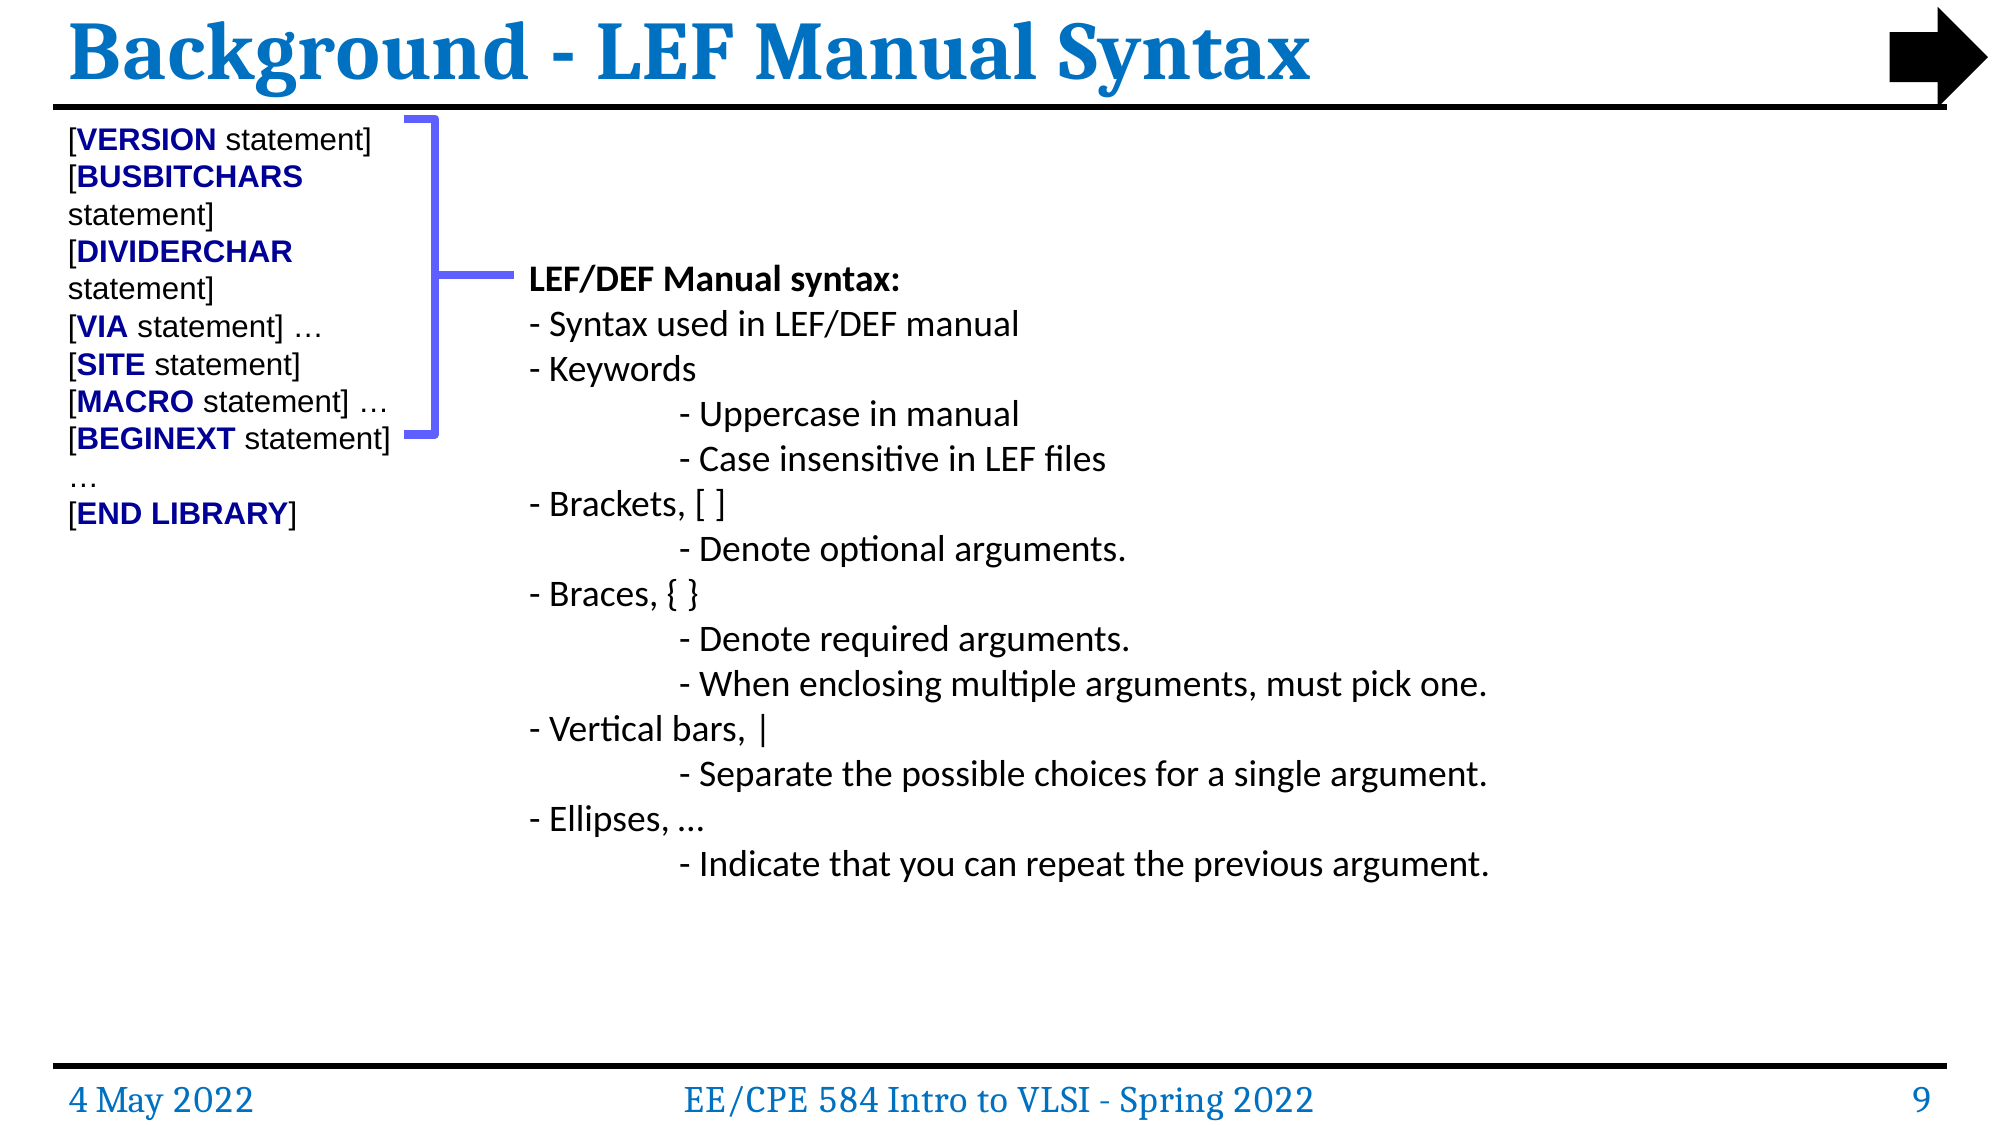

Background - LEF Manual Syntax

[VERSION statement]
[BUSBITCHARS statement]
[DIVIDERCHAR statement]
[VIA statement] …
[SITE statement]
[MACRO statement] …
[BEGINEXT statement] …
[END LIBRARY]

LEF/DEF Manual syntax:
- Syntax used in LEF/DEF manual
- Keywords
	- Uppercase in manual
	- Case insensitive in LEF files
- Brackets, [ ]
	- Denote optional arguments.
- Braces, { }
	- Denote required arguments.
	- When enclosing multiple arguments, must pick one.
- Vertical bars, |
	- Separate the possible choices for a single argument.
- Ellipses, …
	- Indicate that you can repeat the previous argument.